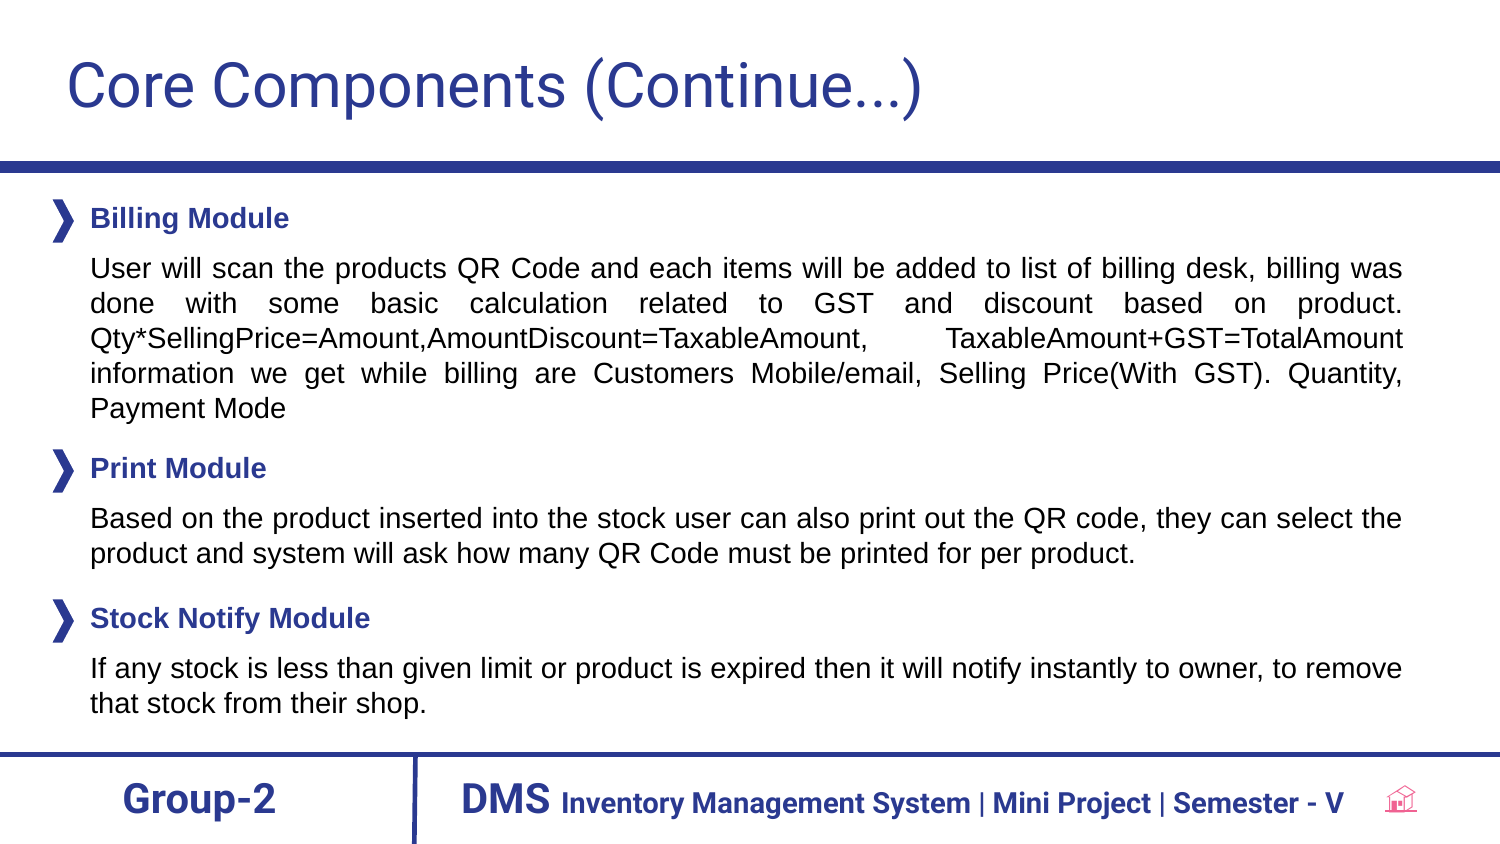

# Core Components (Continue...)
Billing Module

User will scan the products QR Code and each items will be added to list of billing desk, billing was done with some basic calculation related to GST and discount based on product. Qty*SellingPrice=Amount,AmountDiscount=TaxableAmount, TaxableAmount+GST=TotalAmount information we get while billing are Customers Mobile/email, Selling Price(With GST). Quantity, Payment Mode

Print Module

Based on the product inserted into the stock user can also print out the QR code, they can select the product and system will ask how many QR Code must be printed for per product.
Stock Notify Module

If any stock is less than given limit or product is expired then it will notify instantly to owner, to remove that stock from their shop.
Group-2
  DMS Inventory Management System | Mini Project | Semester - V
🏠